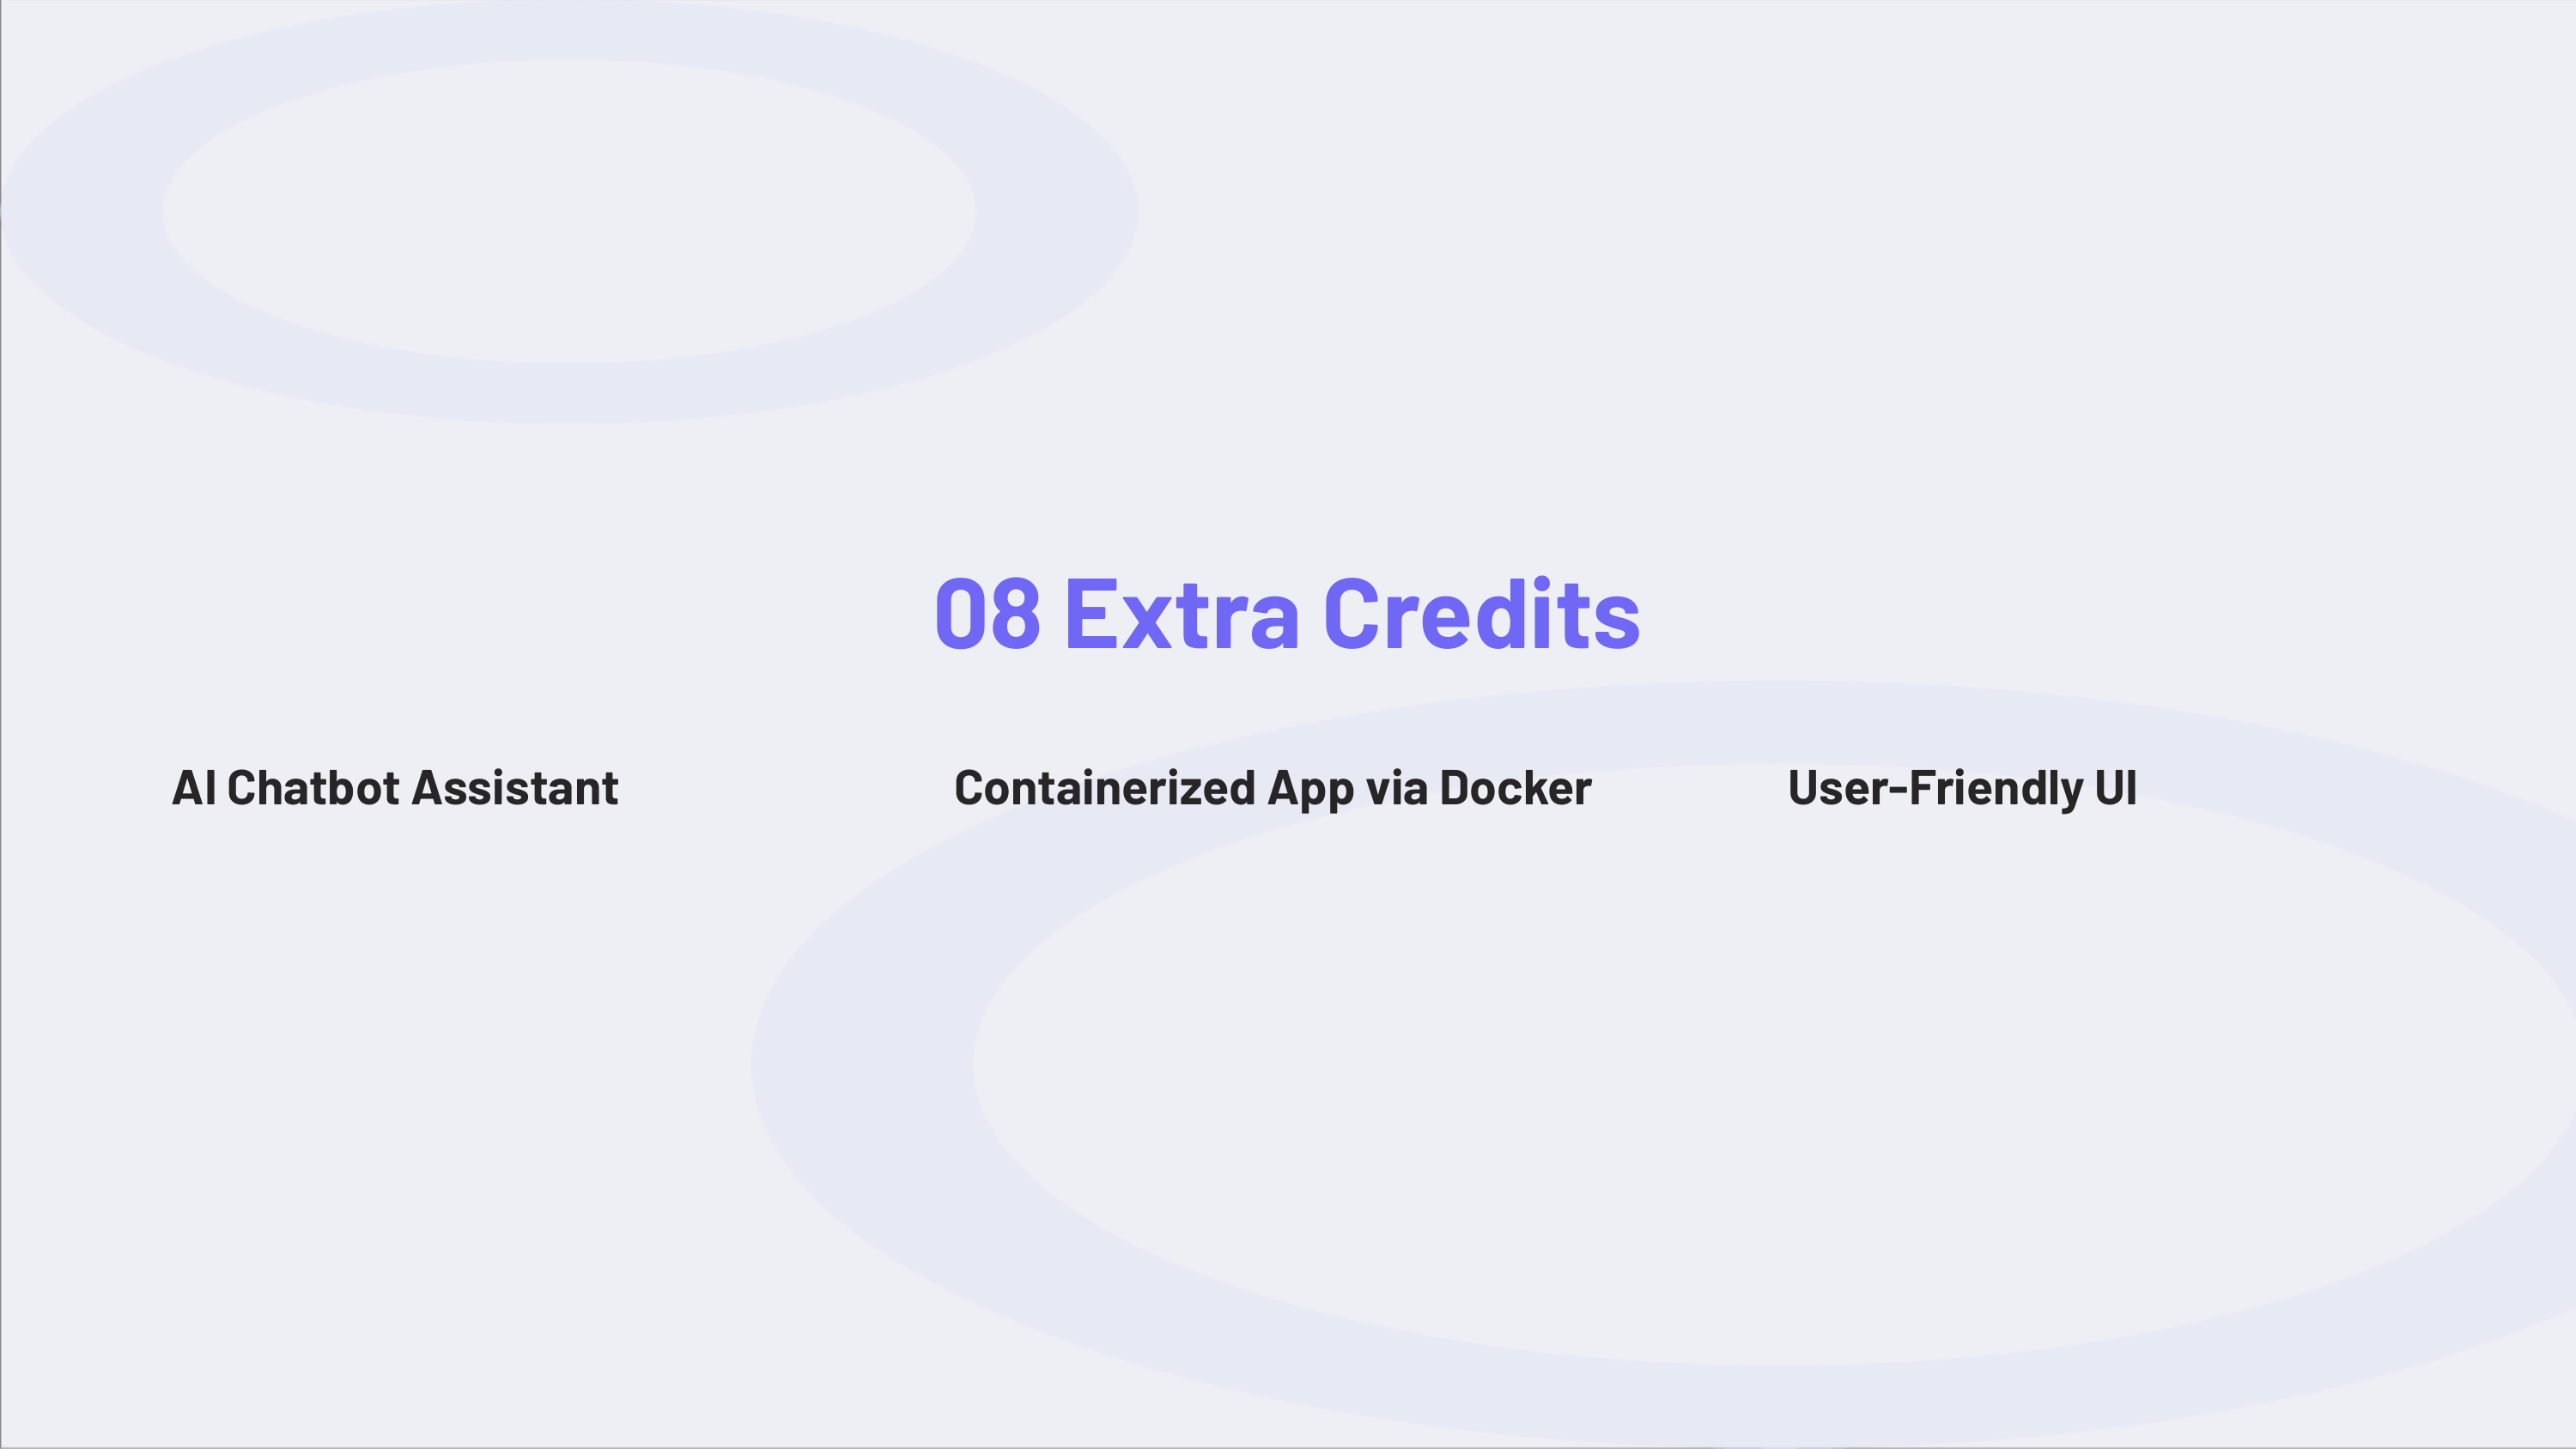

08 Extra Credits

AI Chatbot Assistant

Containerized App via Docker

User-Friendly UI